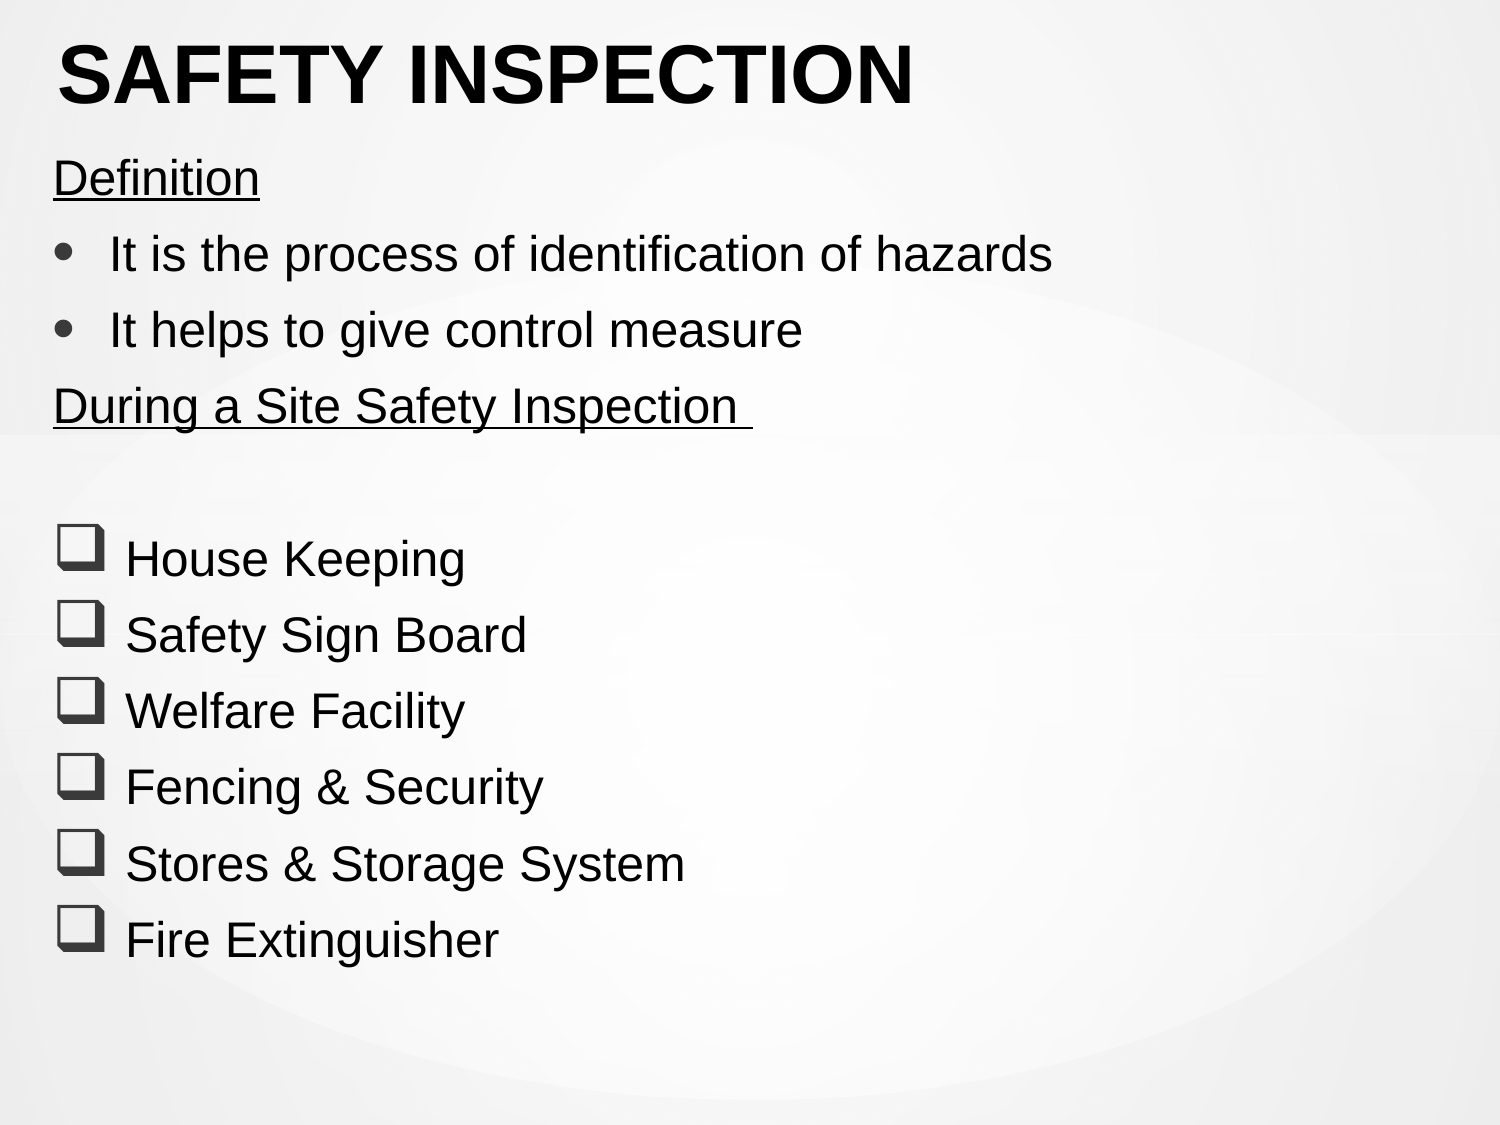

# SAFETY INSPECTION
Definition
It is the process of identification of hazards
It helps to give control measure
During a Site Safety Inspection

 House Keeping
 Safety Sign Board
 Welfare Facility
 Fencing & Security
 Stores & Storage System
 Fire Extinguisher